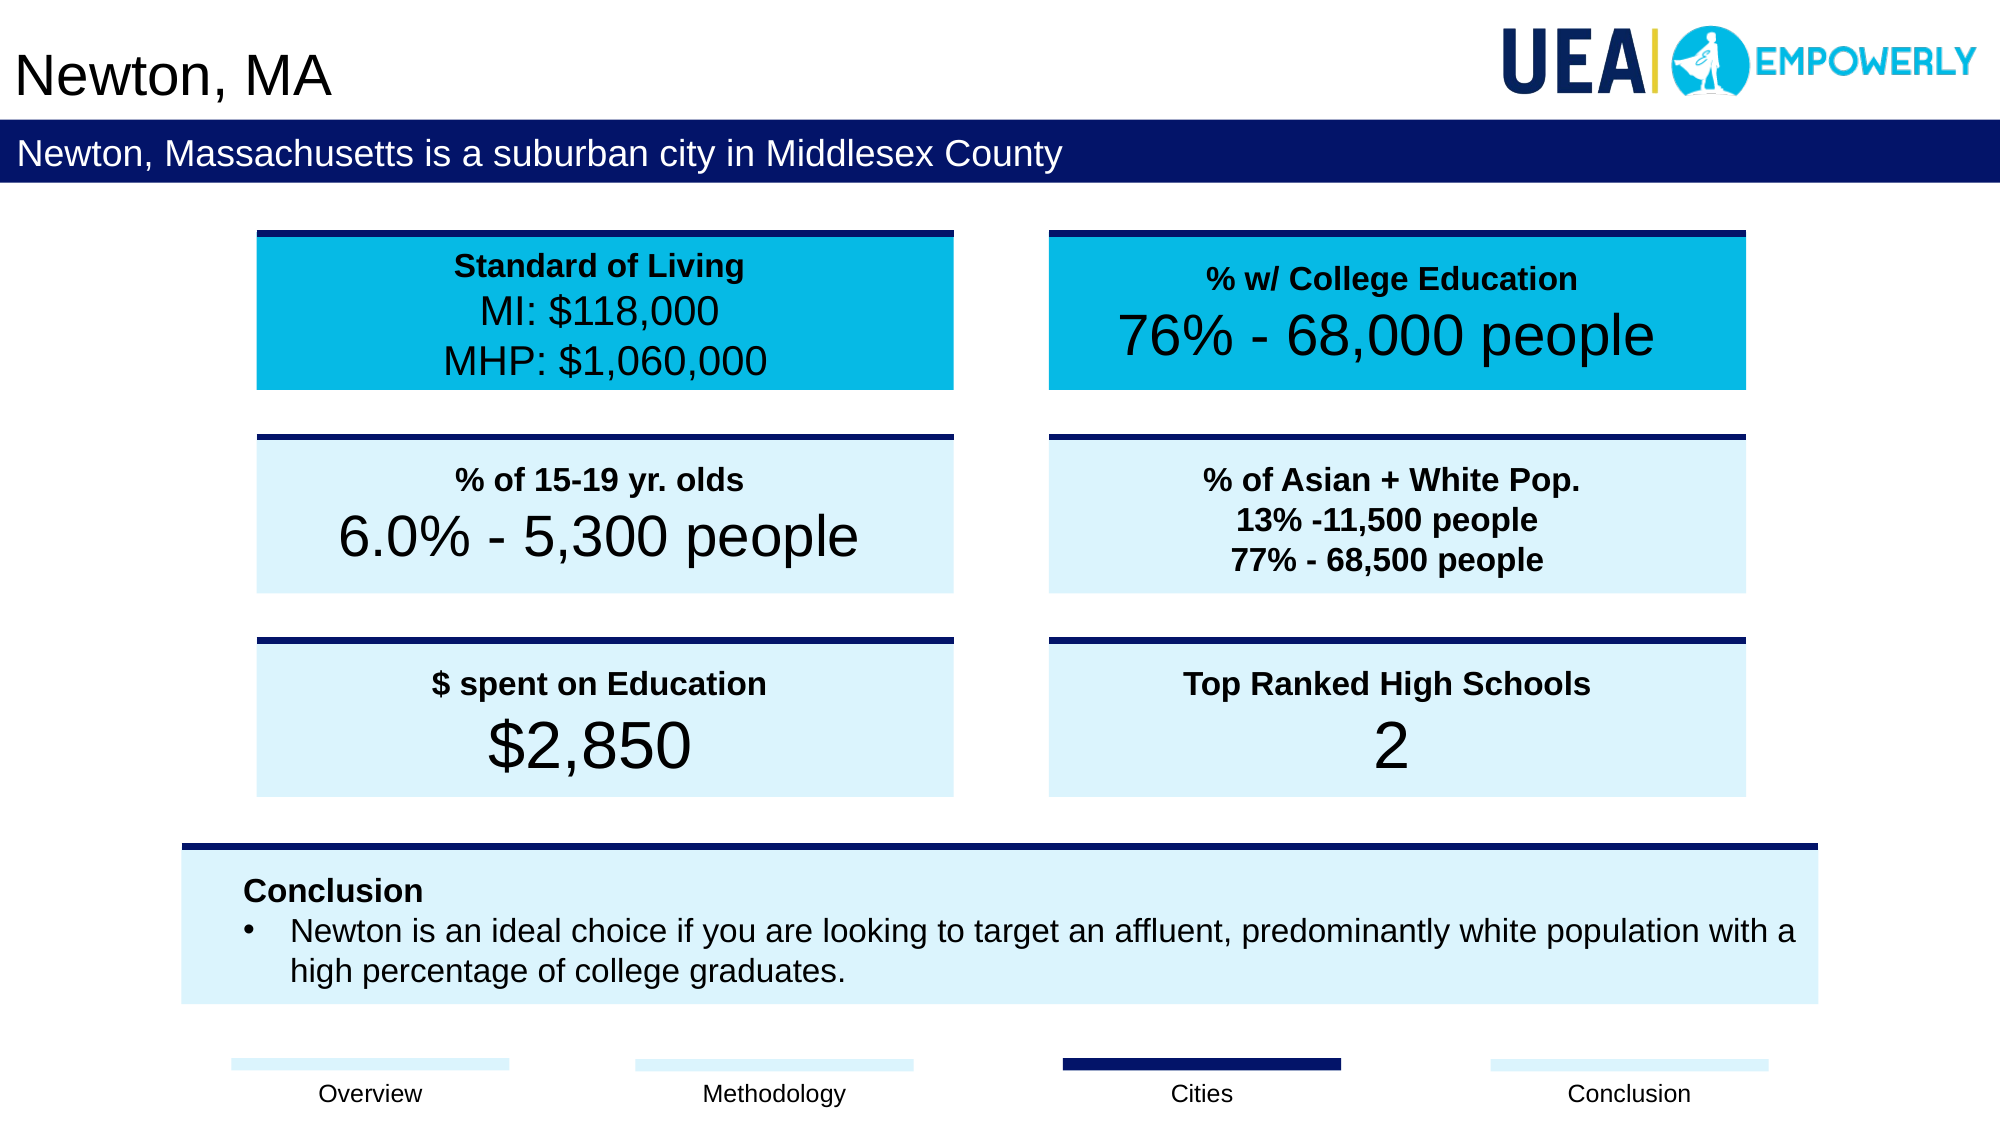

Newton, MA
Newton, Massachusetts is a suburban city in Middlesex County

Standard of Living
MI: $118,000
 MHP: $1,060,000

% of 15-19 yr. olds
6.0% - 5,300 people
% of Asian + White Pop.
13% -11,500 people
77% - 68,500 people

$ spent on Education
$2,850
Top Ranked High Schools
2
% w/ College Education
76% - 68,000 people

Conclusion
Newton is an ideal choice if you are looking to target an affluent, predominantly white population with a high percentage of college graduates.